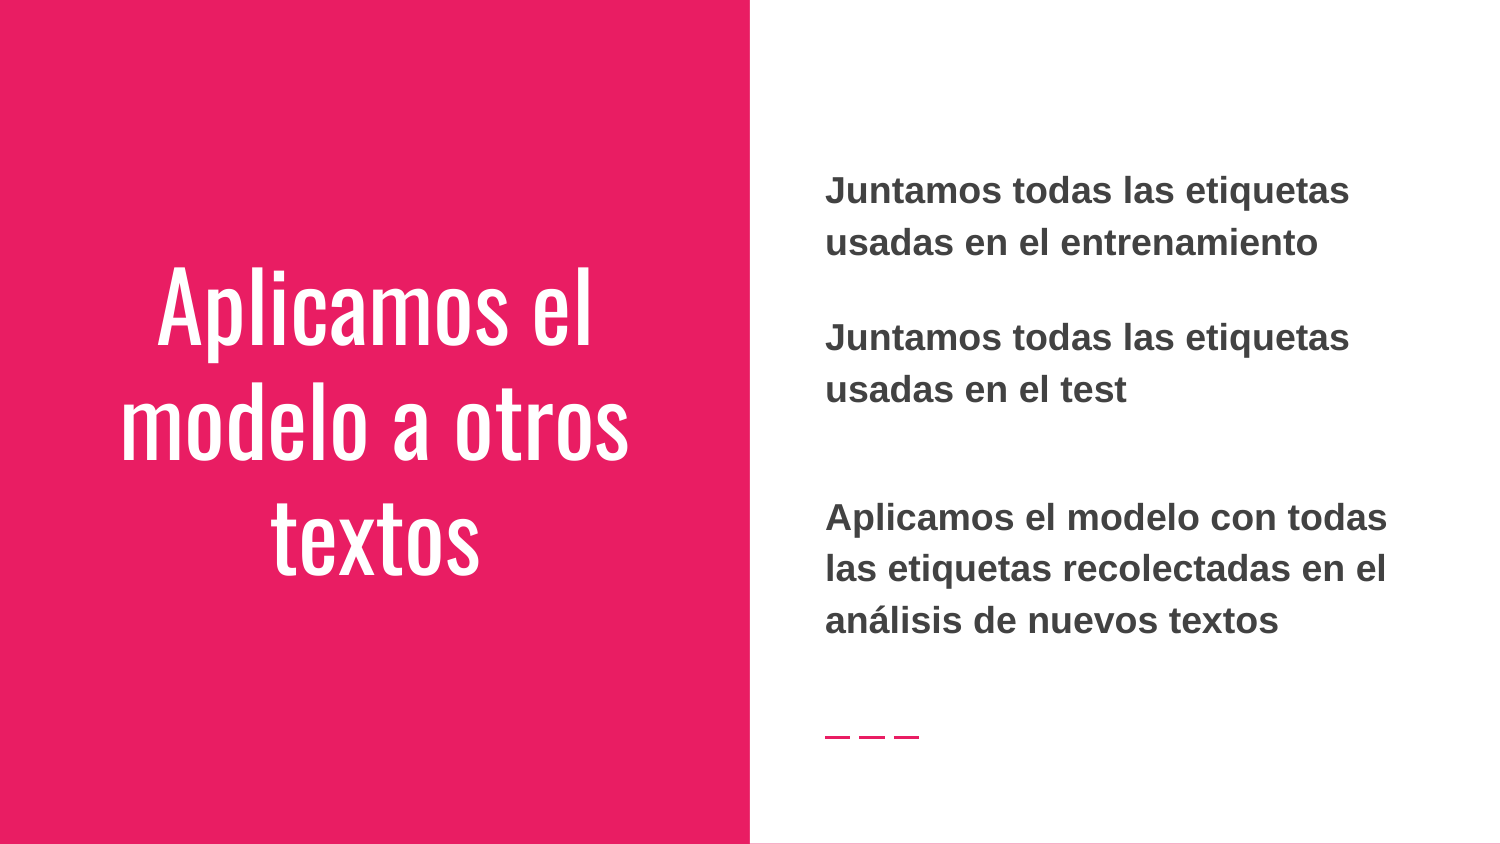

Juntamos todas las etiquetas usadas en el entrenamiento

Juntamos todas las etiquetas usadas en el test

Aplicamos el modelo con todas las etiquetas recolectadas en el análisis de nuevos textos

# Aplicamos el modelo a otros textos